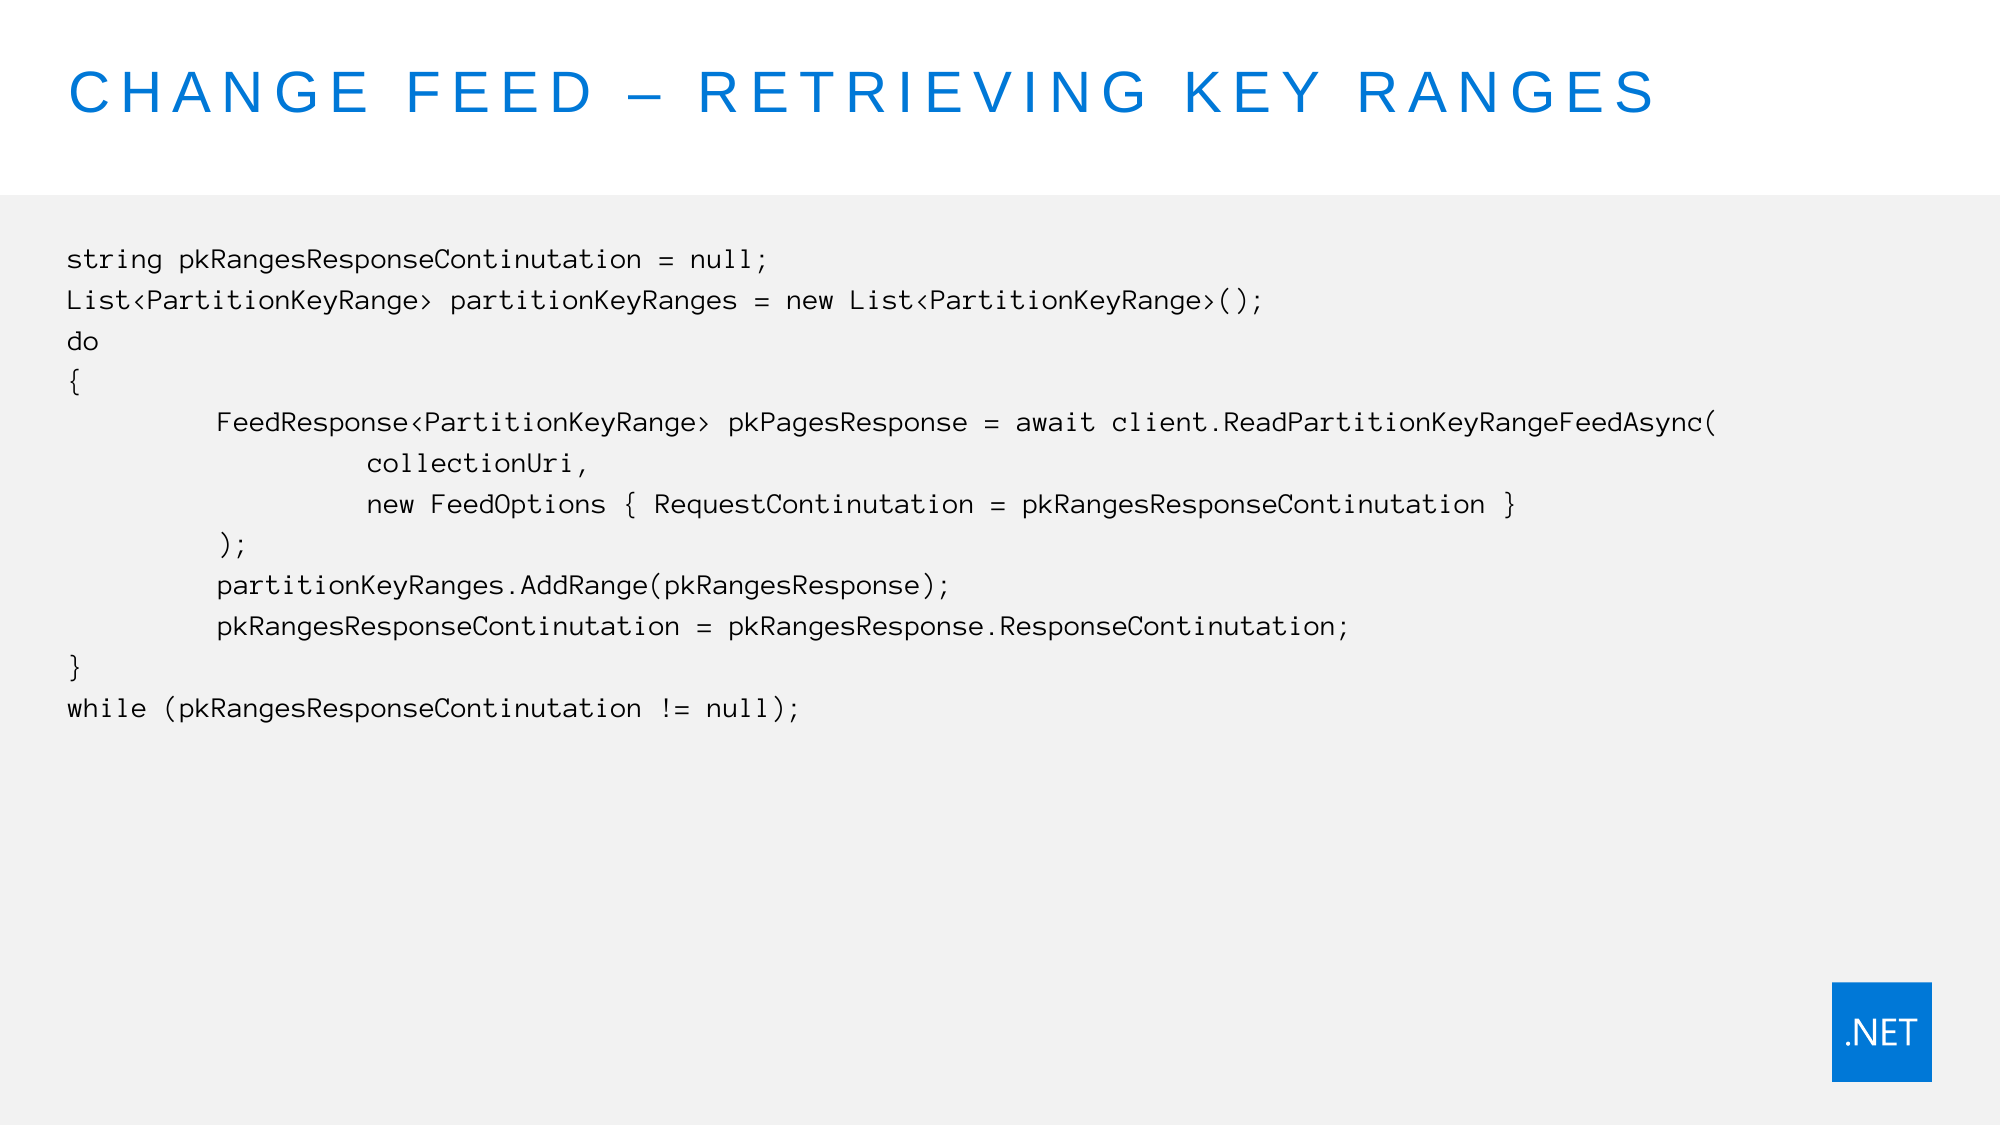

# Change Feed – RETRIEVING Key Ranges

string pkRangesResponseContinutation = null;
List<PartitionKeyRange> partitionKeyRanges = new List<PartitionKeyRange>();
do
{
	FeedResponse<PartitionKeyRange> pkPagesResponse = await client.ReadPartitionKeyRangeFeedAsync(
		collectionUri,
		new FeedOptions { RequestContinutation = pkRangesResponseContinutation }
	);
	partitionKeyRanges.AddRange(pkRangesResponse);
	pkRangesResponseContinutation = pkRangesResponse.ResponseContinutation;
}
while (pkRangesResponseContinutation != null);